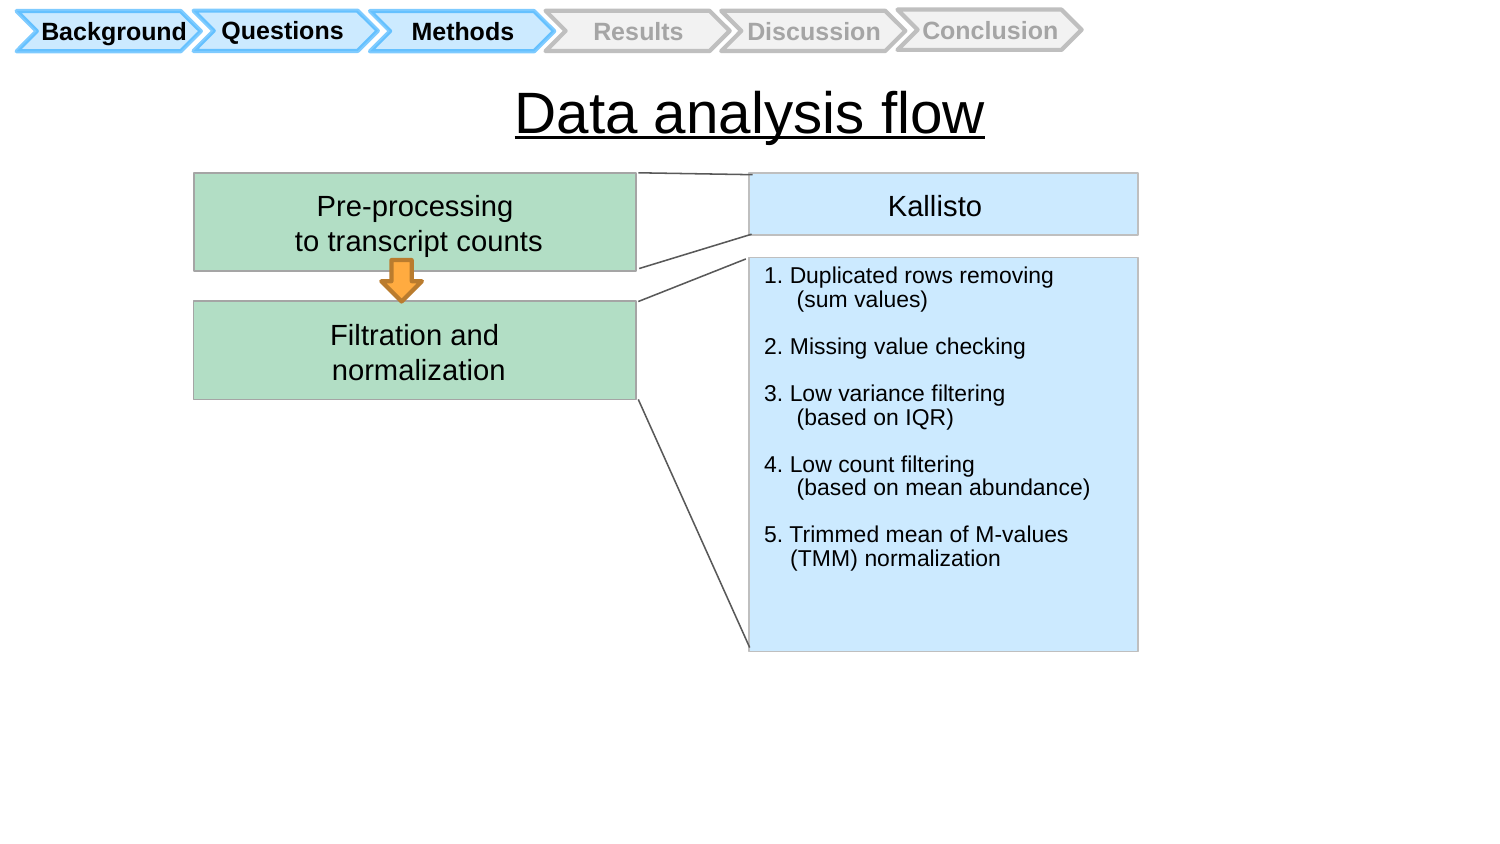

Questions

Conclusion

Methods

Background

Discussion

Results

# Data analysis flow
Pre-processing
 to transcript counts
               Kallisto
1. Duplicated rows removing
     (sum values)

2. Missing value checking

3. Low variance filtering
     (based on IQR)

4. Low count filtering
     (based on mean abundance)

5. Trimmed mean of M-values
    (TMM) normalization

Filtration and
 normalization
ELS                 Adult